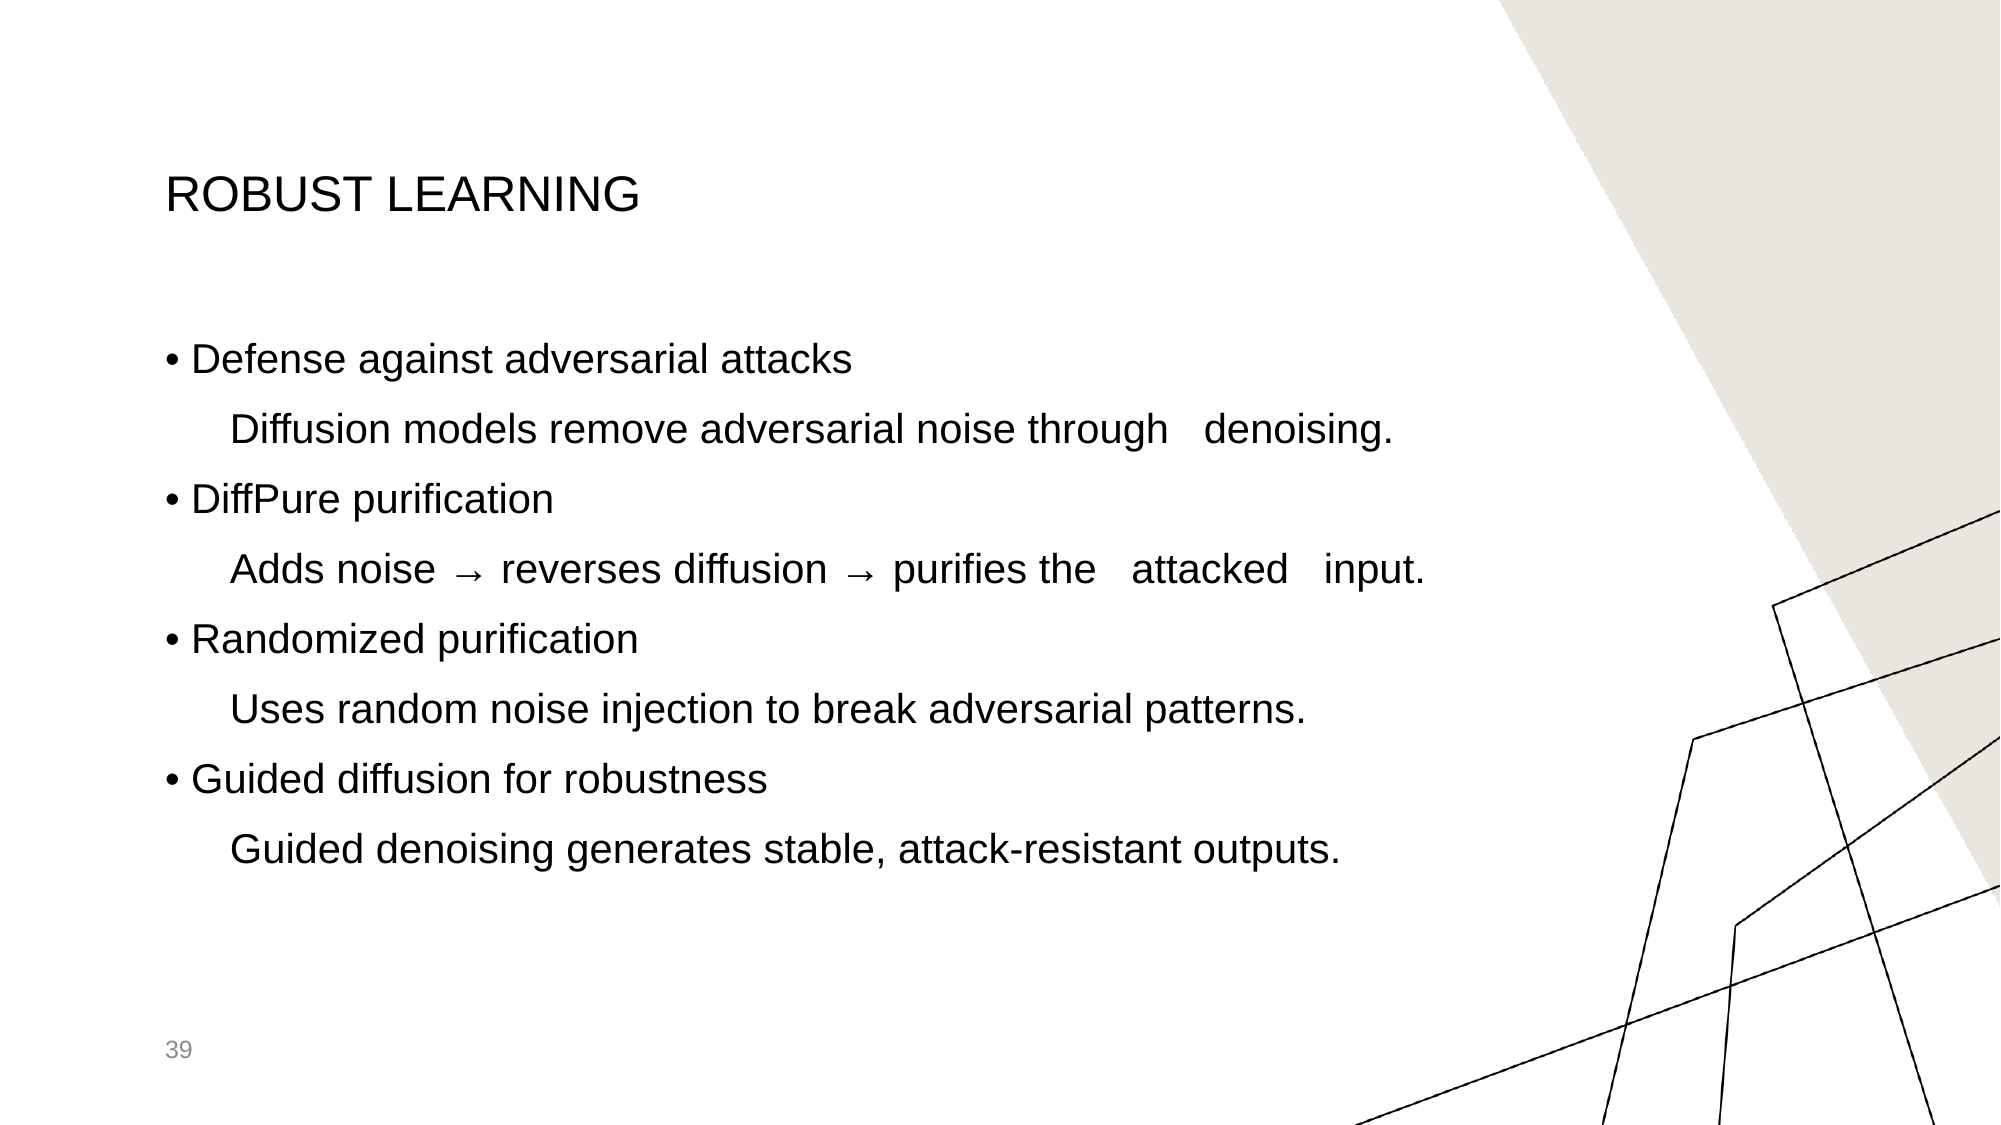

# Robust Learning
• Defense against adversarial attacks
   Diffusion models remove adversarial noise through   denoising.
• DiffPure purification
   Adds noise → reverses diffusion → purifies the   attacked   input.
• Randomized purification
   Uses random noise injection to break adversarial patterns.
• Guided diffusion for robustness
   Guided denoising generates stable, attack-resistant outputs.

39